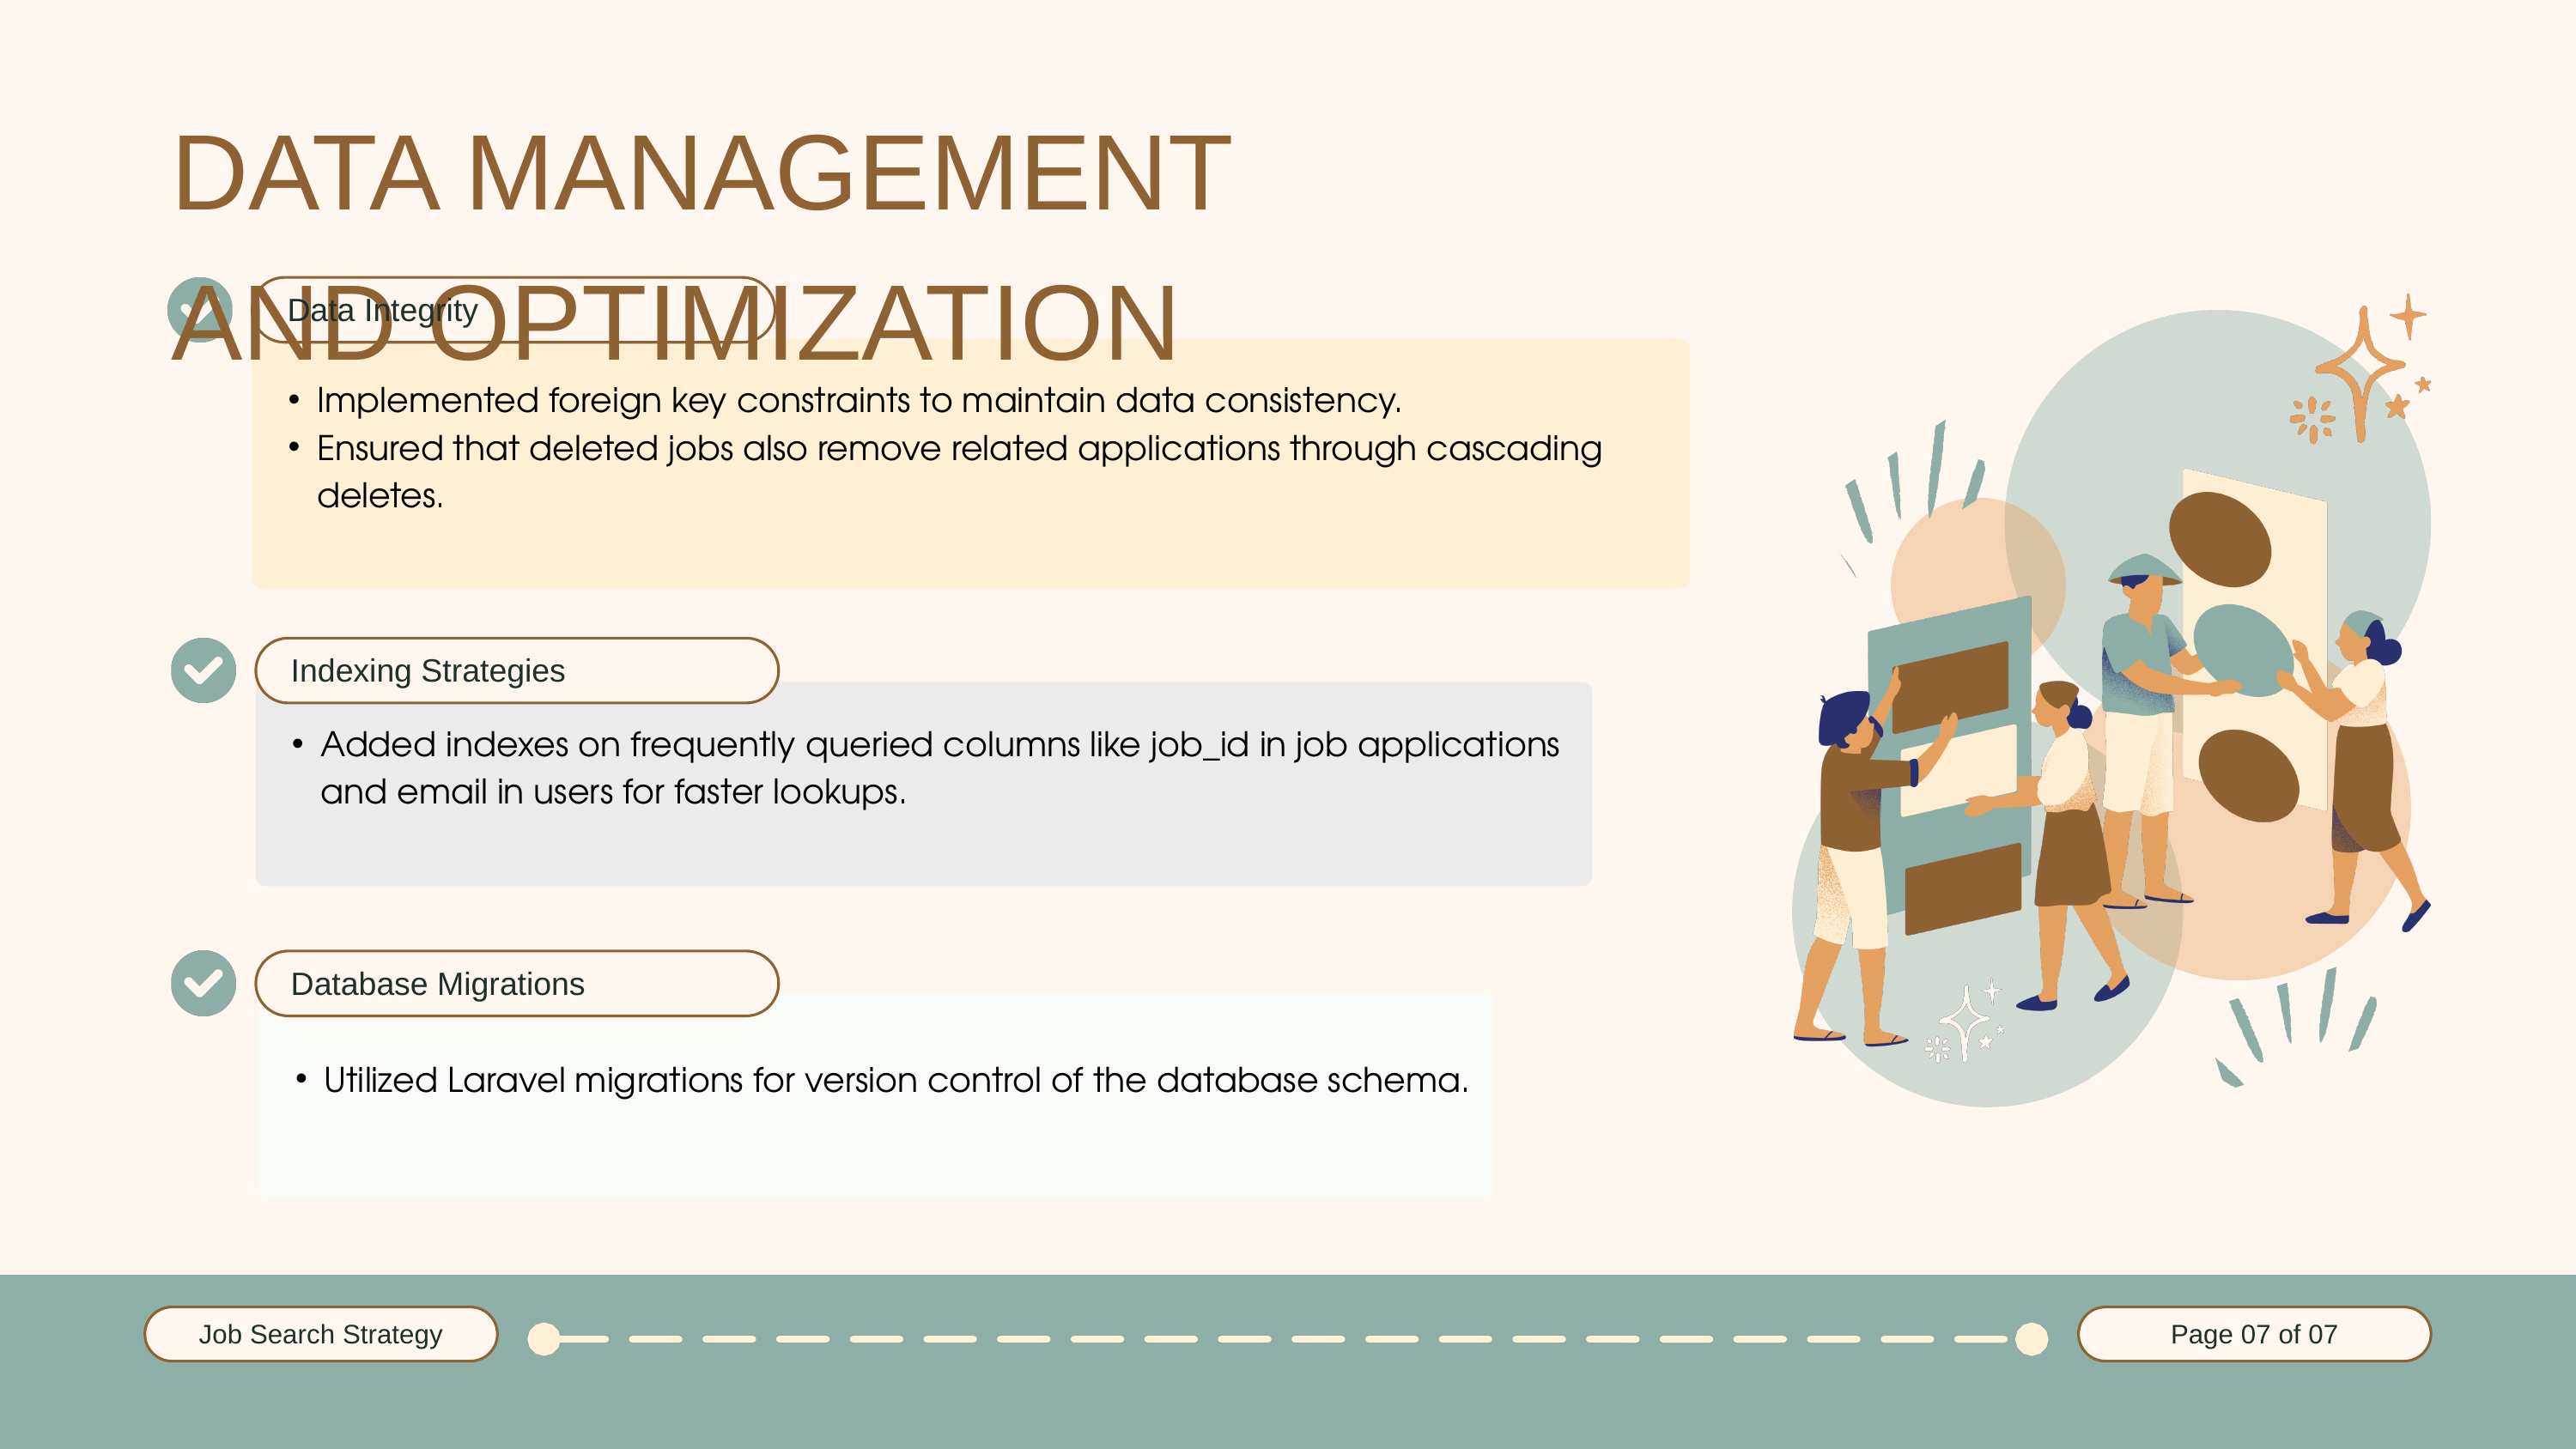

DATA MANAGEMENT AND OPTIMIZATION

Data Integrity

Implemented foreign key constraints to maintain data consistency.
Ensured that deleted jobs also remove related applications through cascading deletes.

Indexing Strategies

Added indexes on frequently queried columns like job_id in job applications and email in users for faster lookups.

Database Migrations

Utilized Laravel migrations for version control of the database schema.

Job Search Strategy
Page 07 of 07